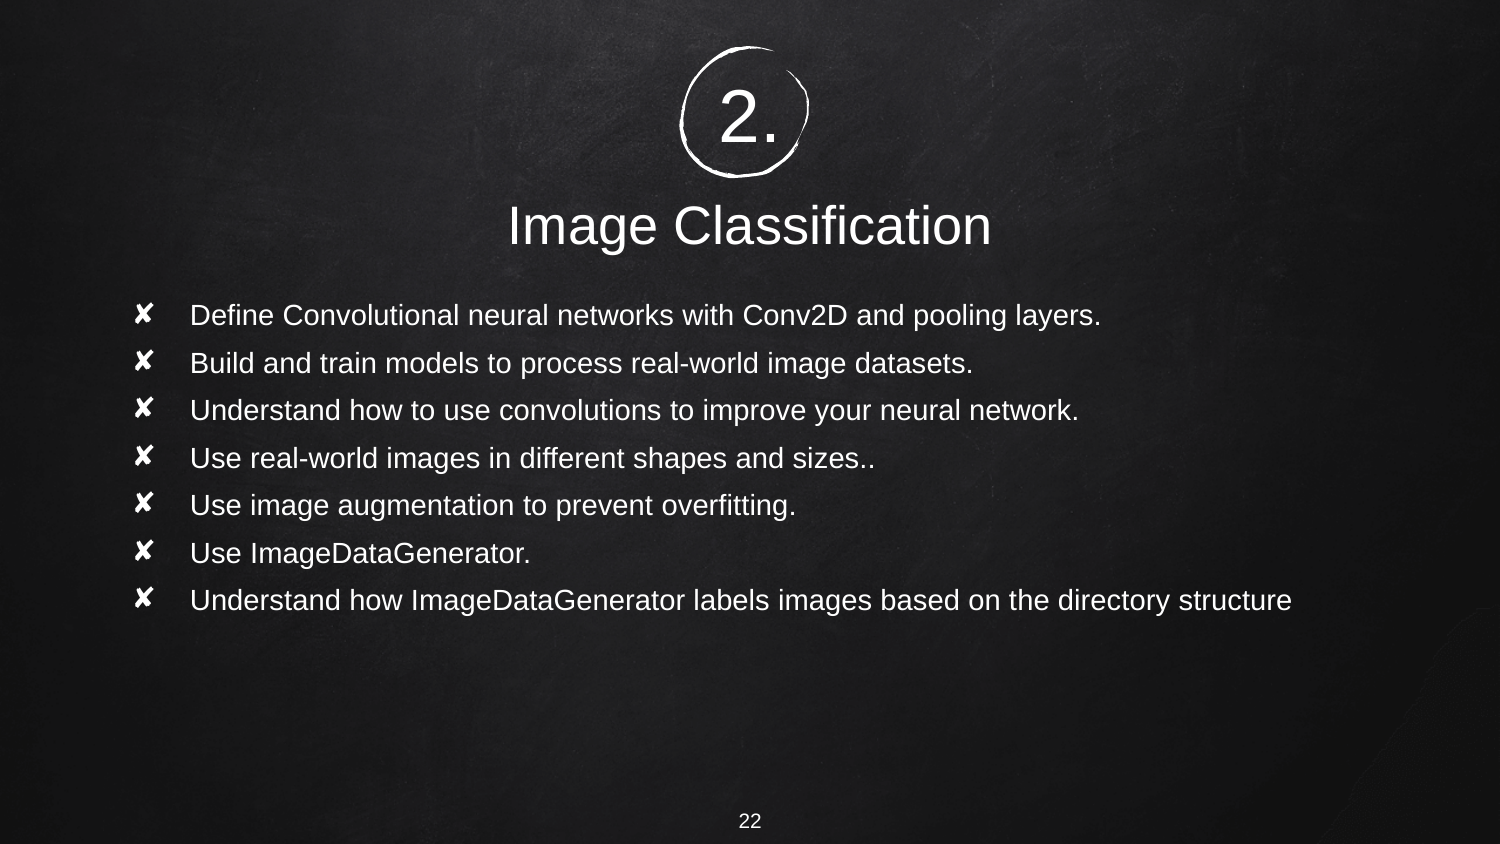

2.
# Image Classification

Define Convolutional neural networks with Conv2D and pooling layers.
Build and train models to process real-world image datasets.
Understand how to use convolutions to improve your neural network.
Use real-world images in different shapes and sizes..
Use image augmentation to prevent overfitting.
Use ImageDataGenerator.
Understand how ImageDataGenerator labels images based on the directory structure

22